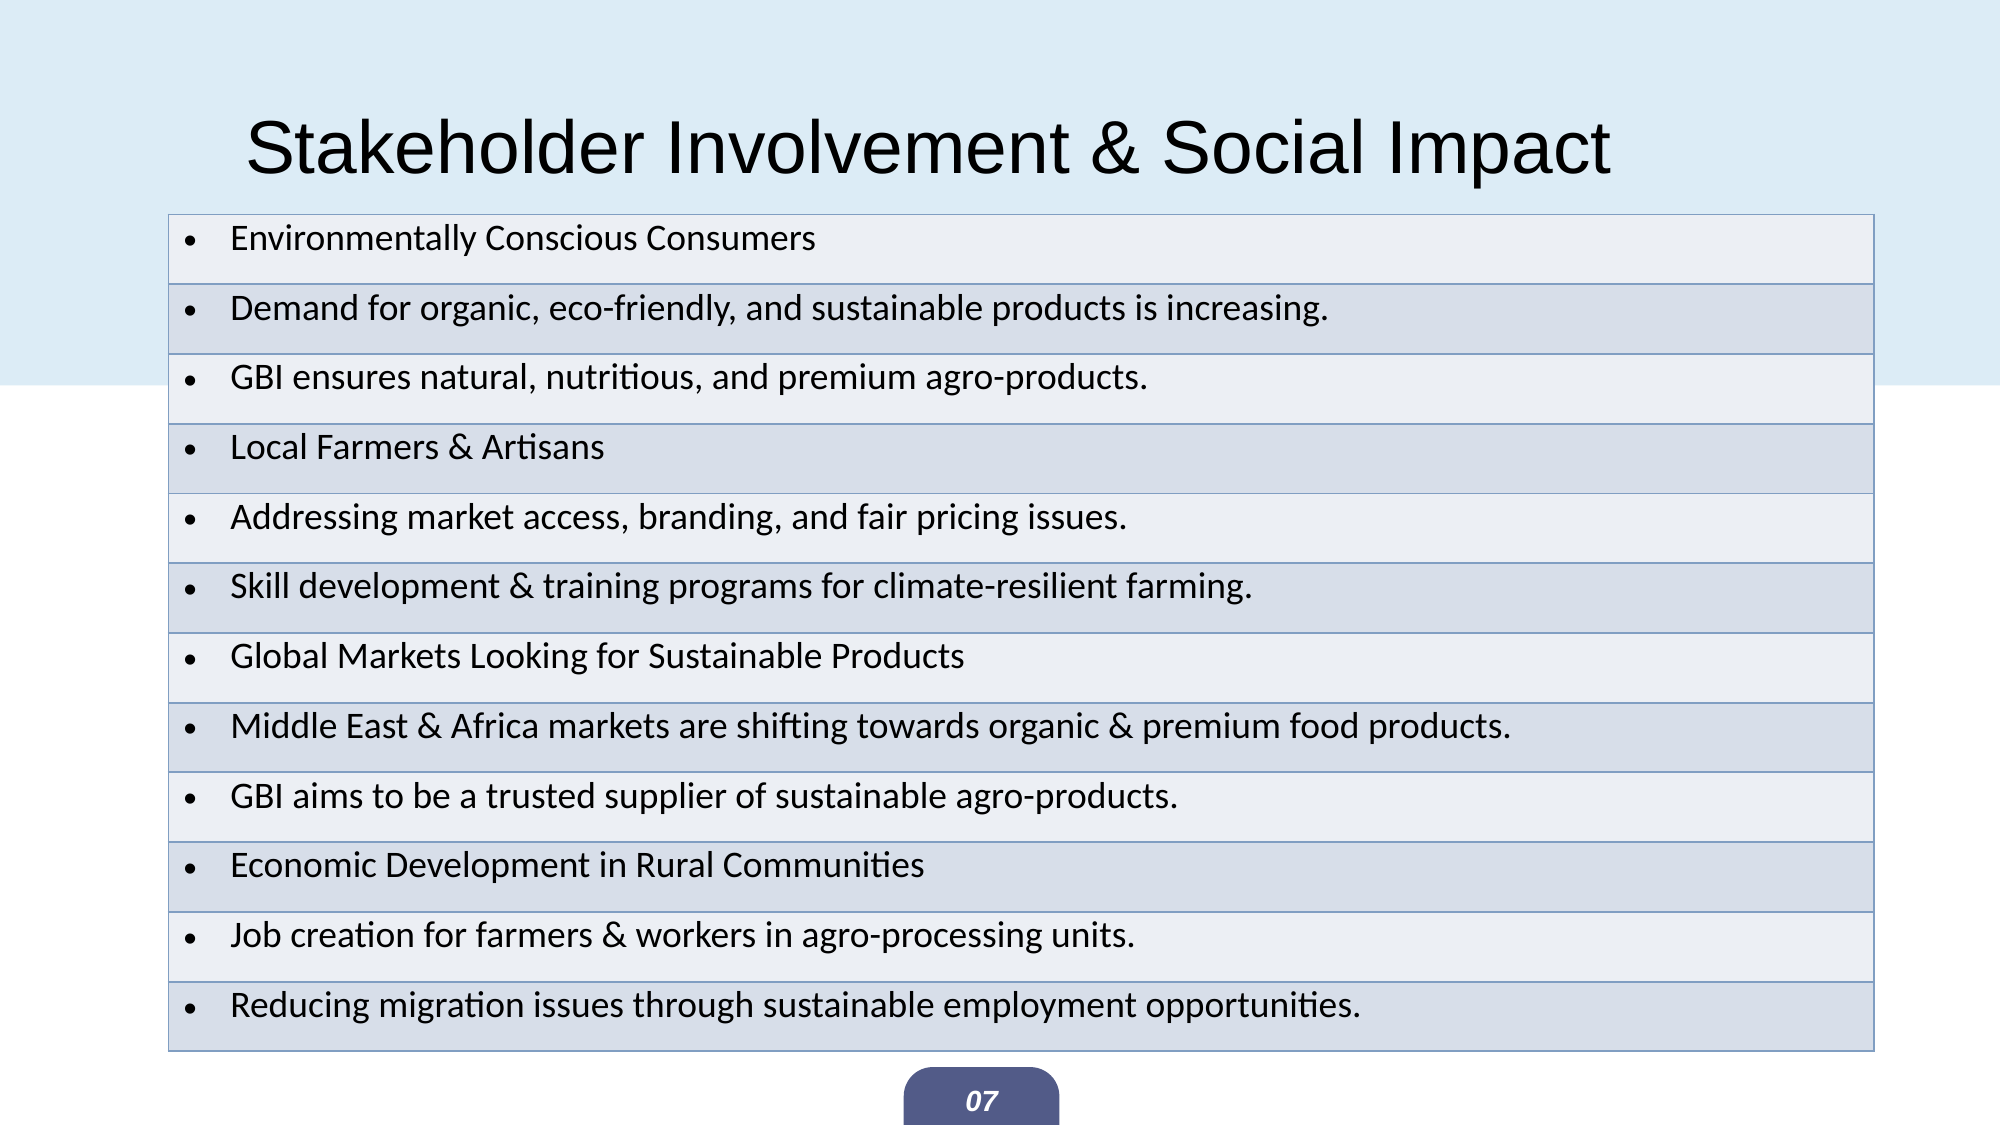

Stakeholder Involvement & Social Impact
| Environmentally Conscious Consumers |
| --- |
| Demand for organic, eco-friendly, and sustainable products is increasing. |
| GBI ensures natural, nutritious, and premium agro-products. |
| Local Farmers & Artisans |
| Addressing market access, branding, and fair pricing issues. |
| Skill development & training programs for climate-resilient farming. |
| Global Markets Looking for Sustainable Products |
| Middle East & Africa markets are shifting towards organic & premium food products. |
| GBI aims to be a trusted supplier of sustainable agro-products. |
| Economic Development in Rural Communities |
| Job creation for farmers & workers in agro-processing units. |
| Reducing migration issues through sustainable employment opportunities. |
07